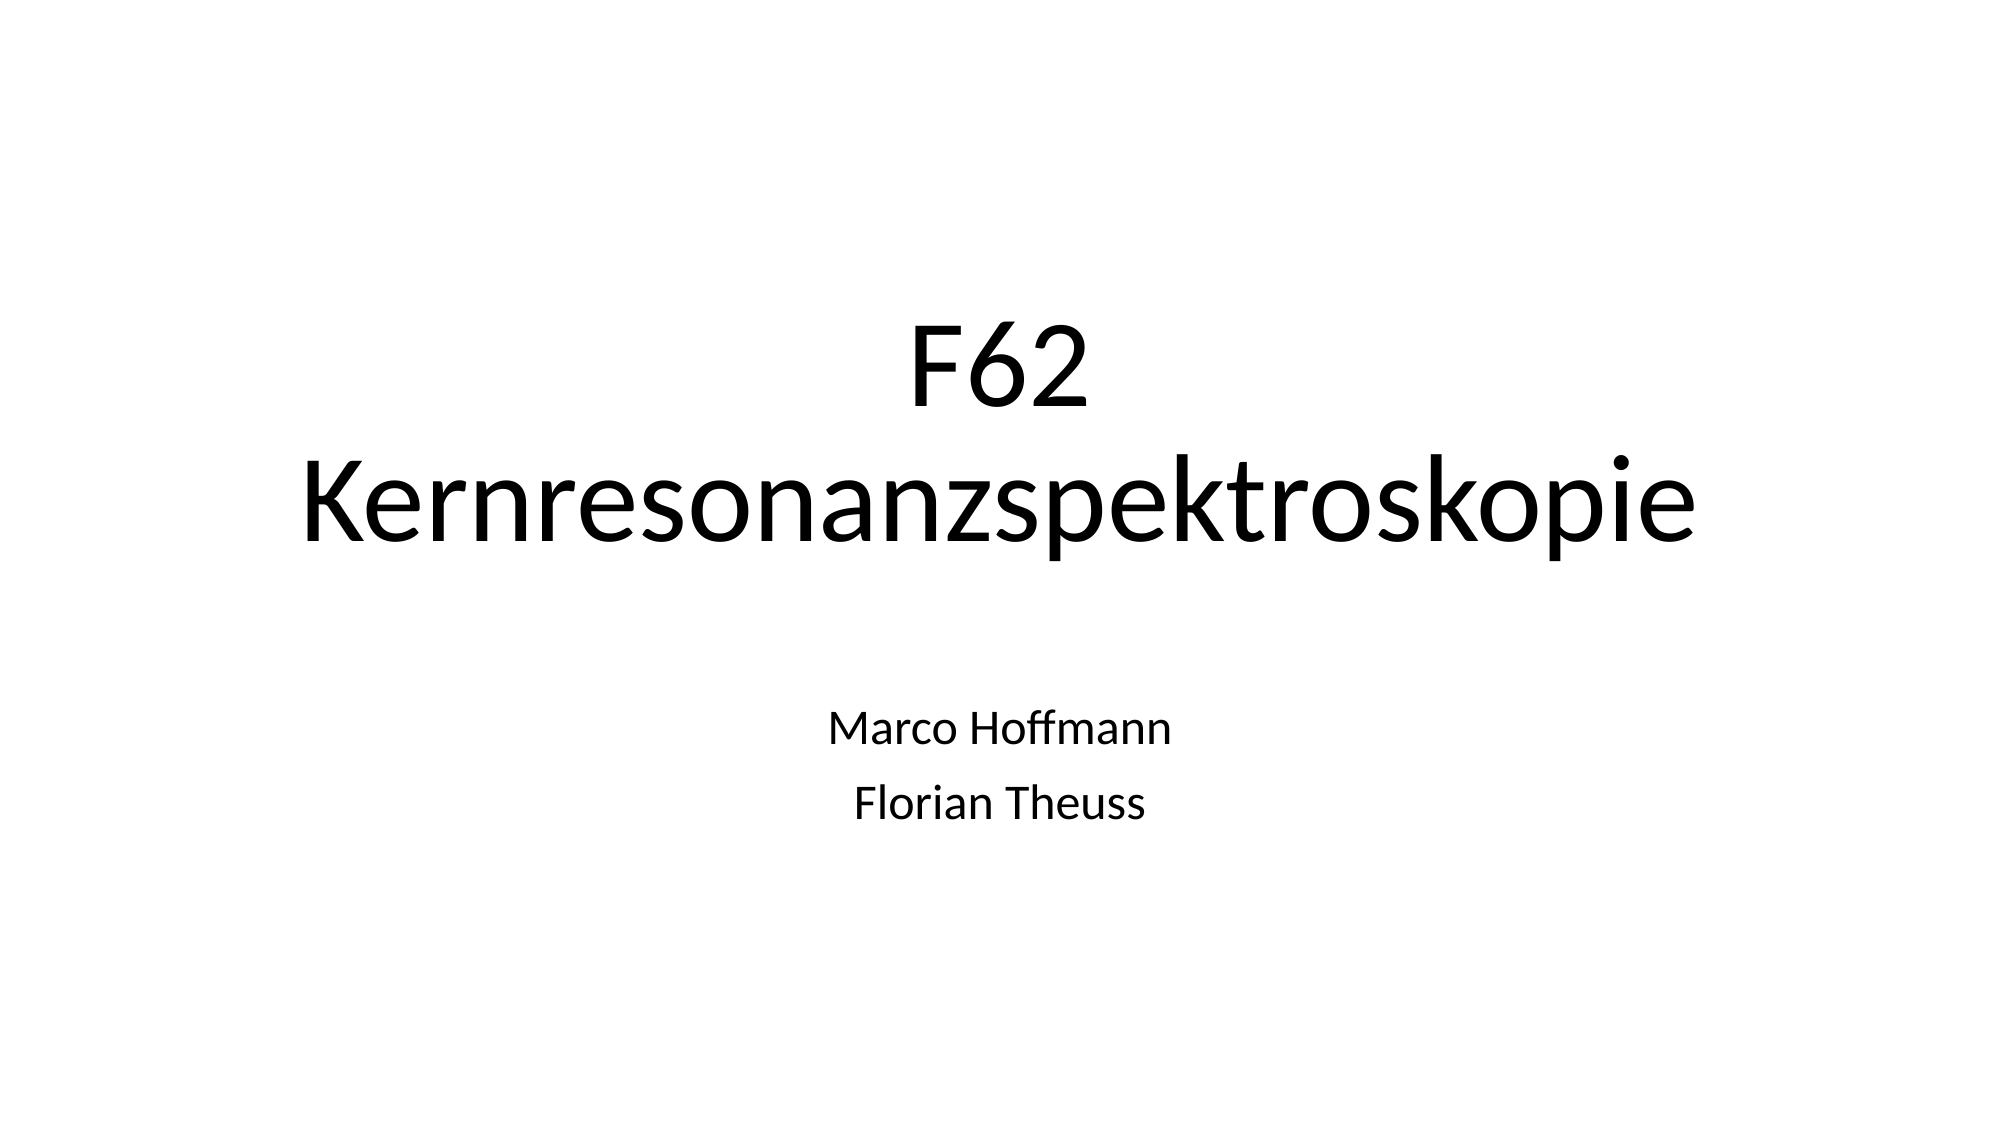

# F62 Kernresonanzspektroskopie
Marco Hoffmann
Florian Theuss